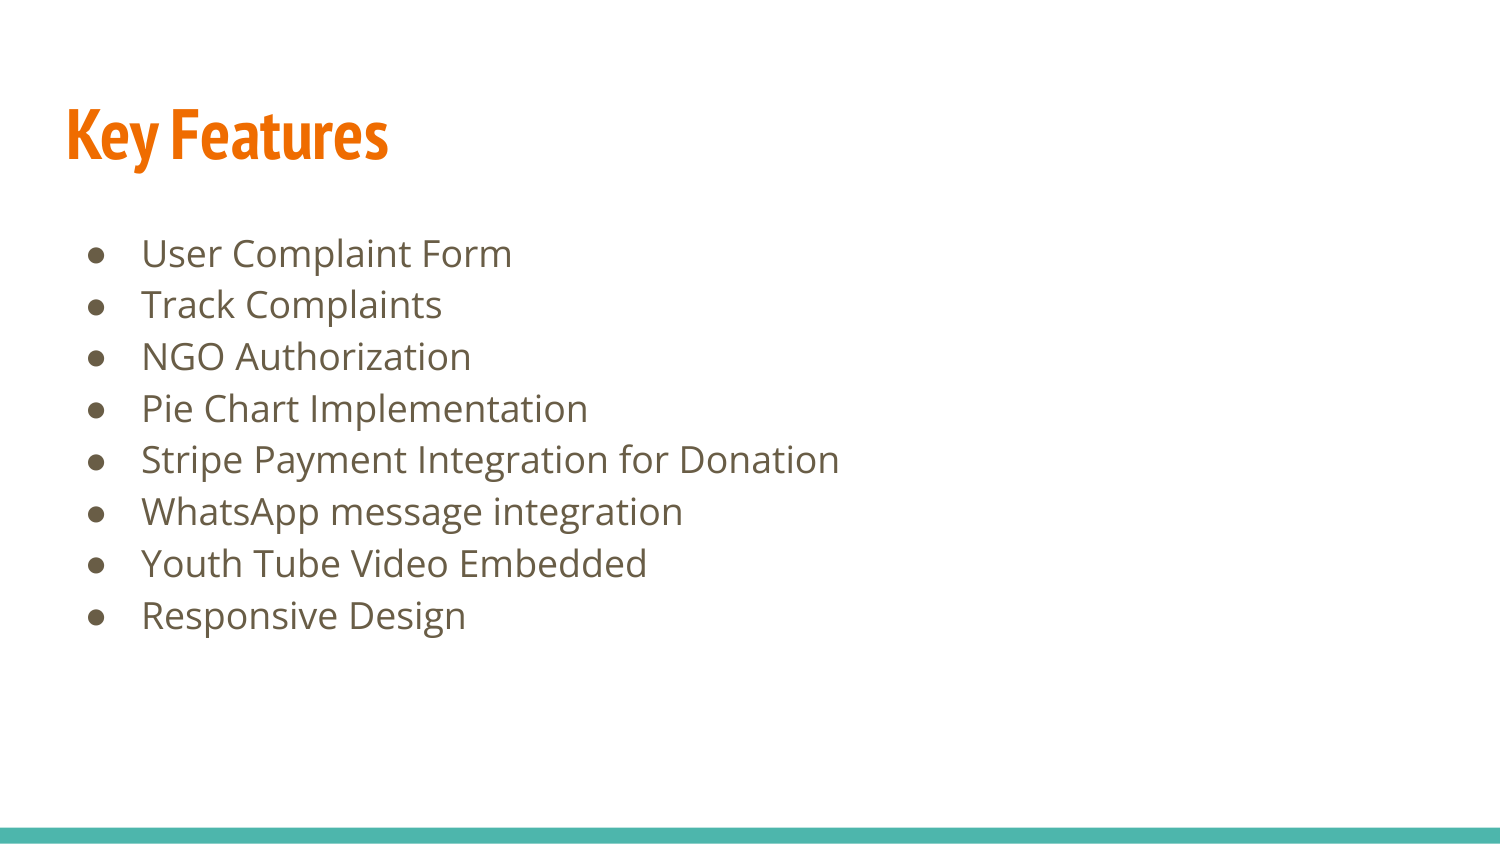

# Key Features
User Complaint Form
Track Complaints
NGO Authorization
Pie Chart Implementation
Stripe Payment Integration for Donation
WhatsApp message integration
Youth Tube Video Embedded
Responsive Design